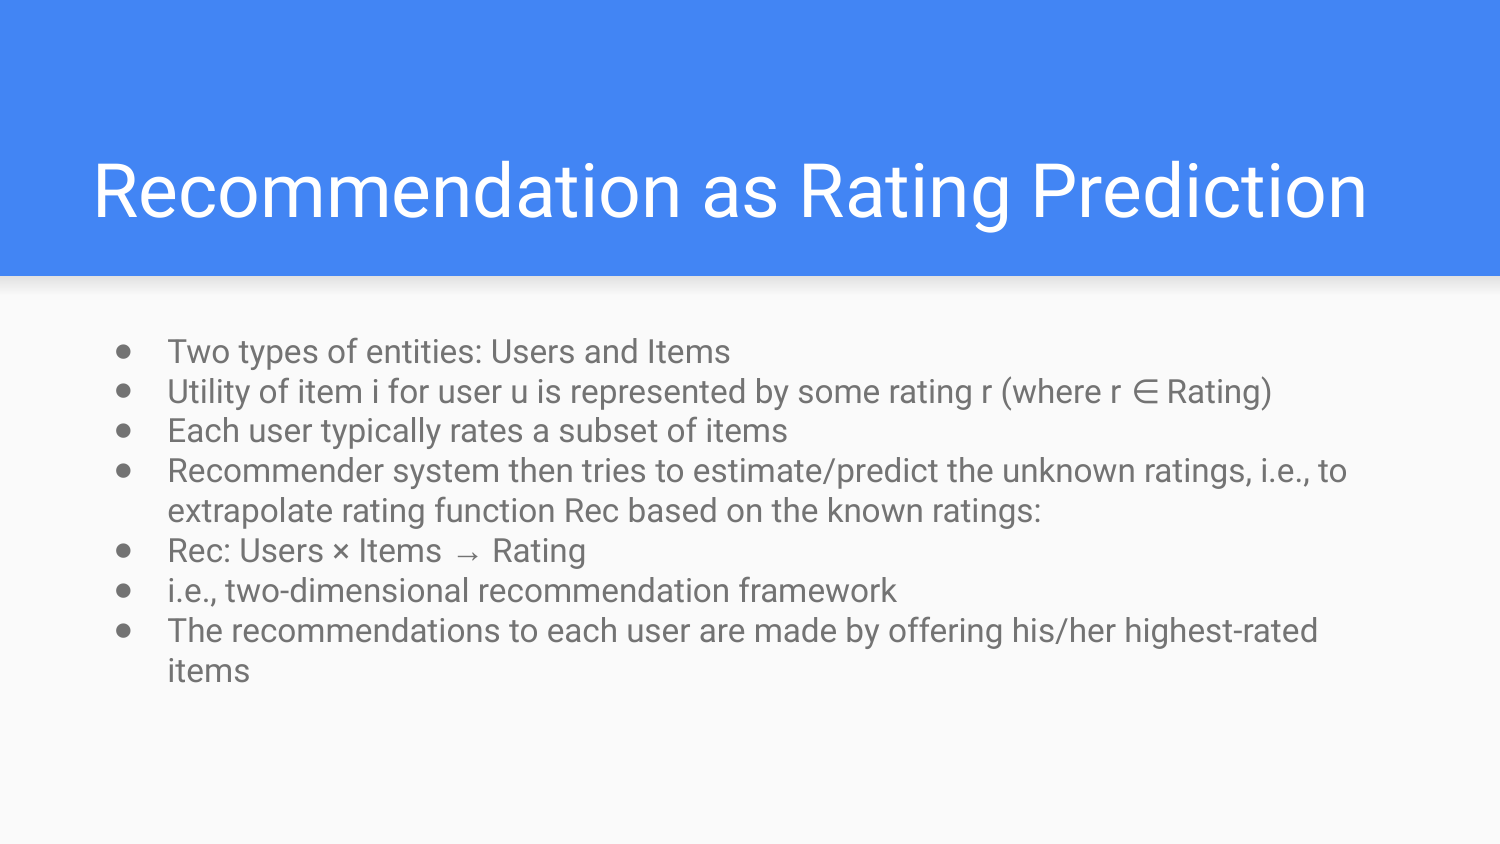

# Recommendation as Rating Prediction
Two types of entities: Users and Items
Utility of item i for user u is represented by some rating r (where r ∈ Rating)
Each user typically rates a subset of items
Recommender system then tries to estimate/predict the unknown ratings, i.e., to extrapolate rating function Rec based on the known ratings:
Rec: Users × Items → Rating
i.e., two-dimensional recommendation framework
The recommendations to each user are made by offering his/her highest-rated items